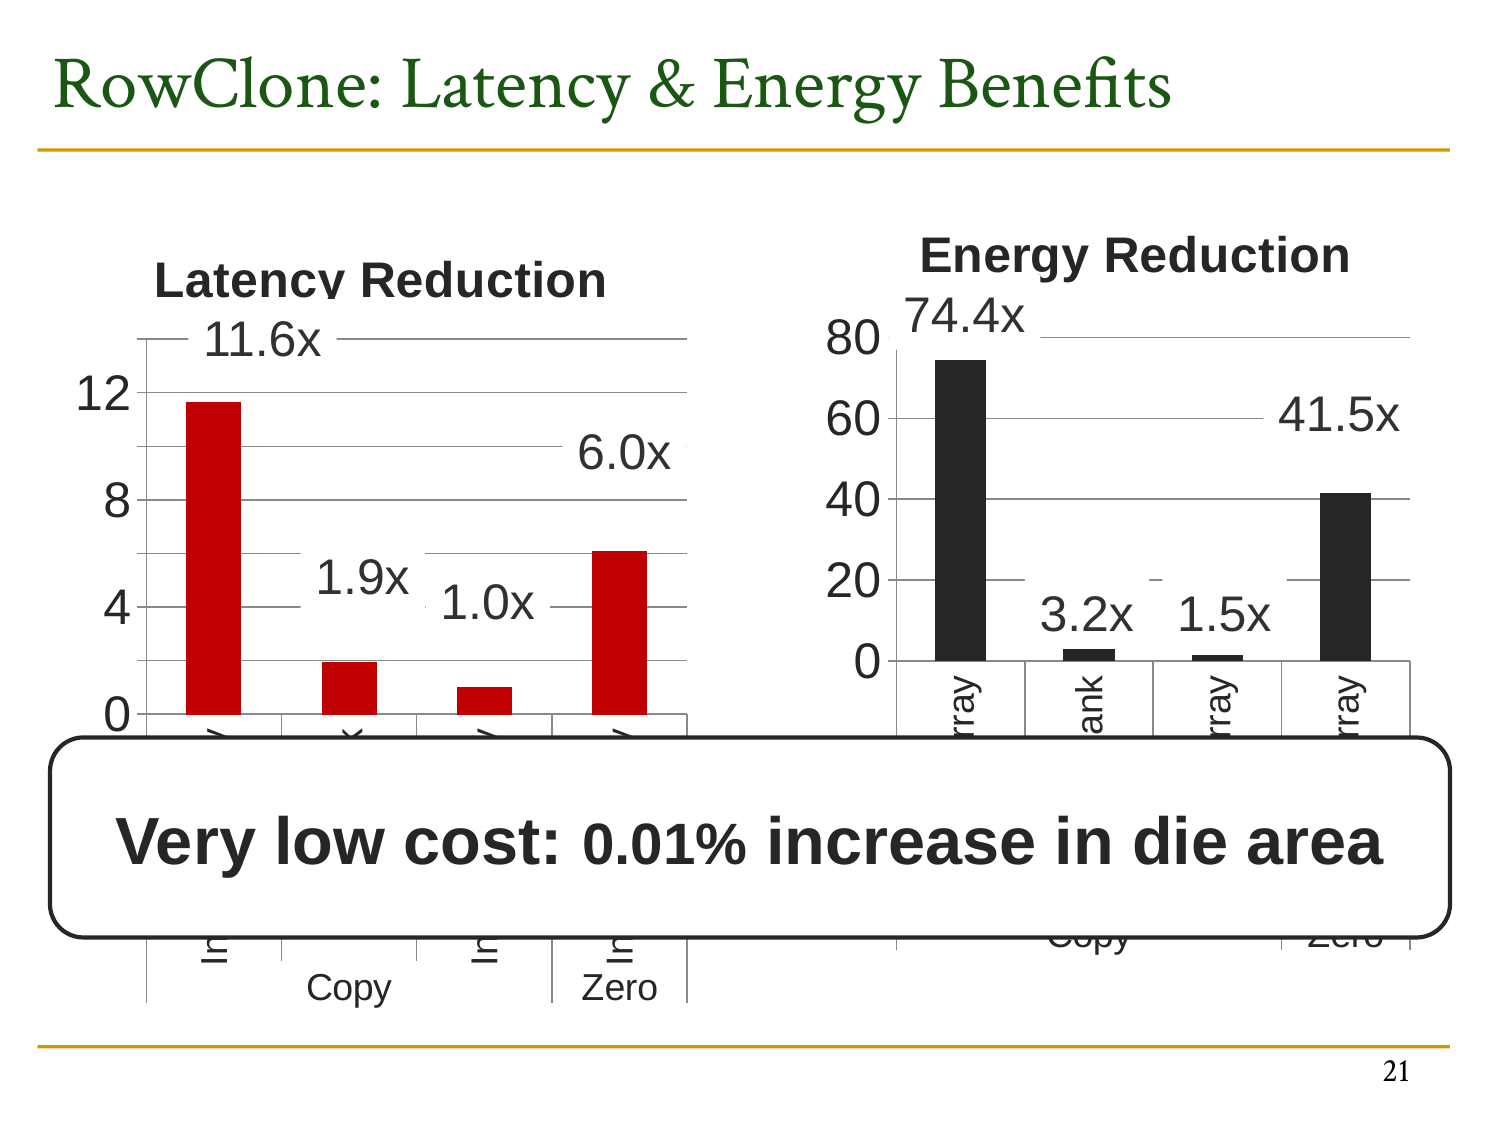

# RowClone: Latency & Energy Benefits

### Chart: Energy Reduction

| Category | Energy |
|---|---|
| Intra-Subarray | 74.4 |
| Inter-Bank | 3.2 |
| Inter-Subarray | 1.5 |
| Intra-Subarray | 41.5 |

### Chart: Latency Reduction

| Category | Latency |
|---|---|
| Intra-Subarray | 11.62 |
| Inter-Bank | 1.93 |
| Inter-Subarray | 0.99 |
| Intra-Subarray | 6.06 |
74.4x
11.6x
41.5x
6.0x
1.9x
1.0x
3.2x
1.5x
Very low cost: 0.01% increase in die area
21